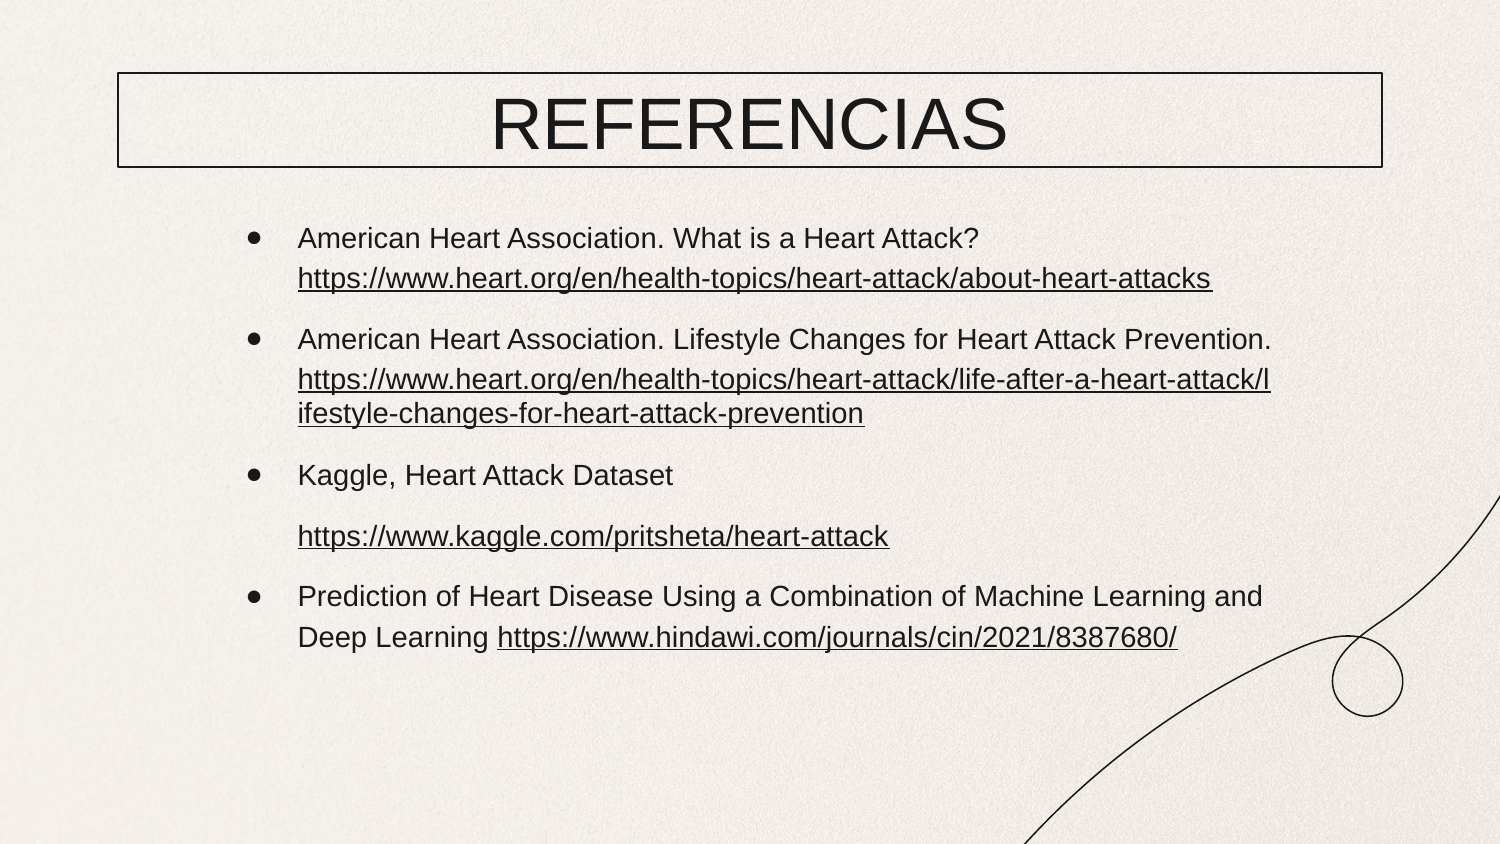

# REFERENCIAS
American Heart Association. What is a Heart Attack? https://www.heart.org/en/health-topics/heart-attack/about-heart-attacks
American Heart Association. Lifestyle Changes for Heart Attack Prevention. https://www.heart.org/en/health-topics/heart-attack/life-after-a-heart-attack/lifestyle-changes-for-heart-attack-prevention
Kaggle, Heart Attack Dataset
https://www.kaggle.com/pritsheta/heart-attack
Prediction of Heart Disease Using a Combination of Machine Learning and Deep Learning https://www.hindawi.com/journals/cin/2021/8387680/